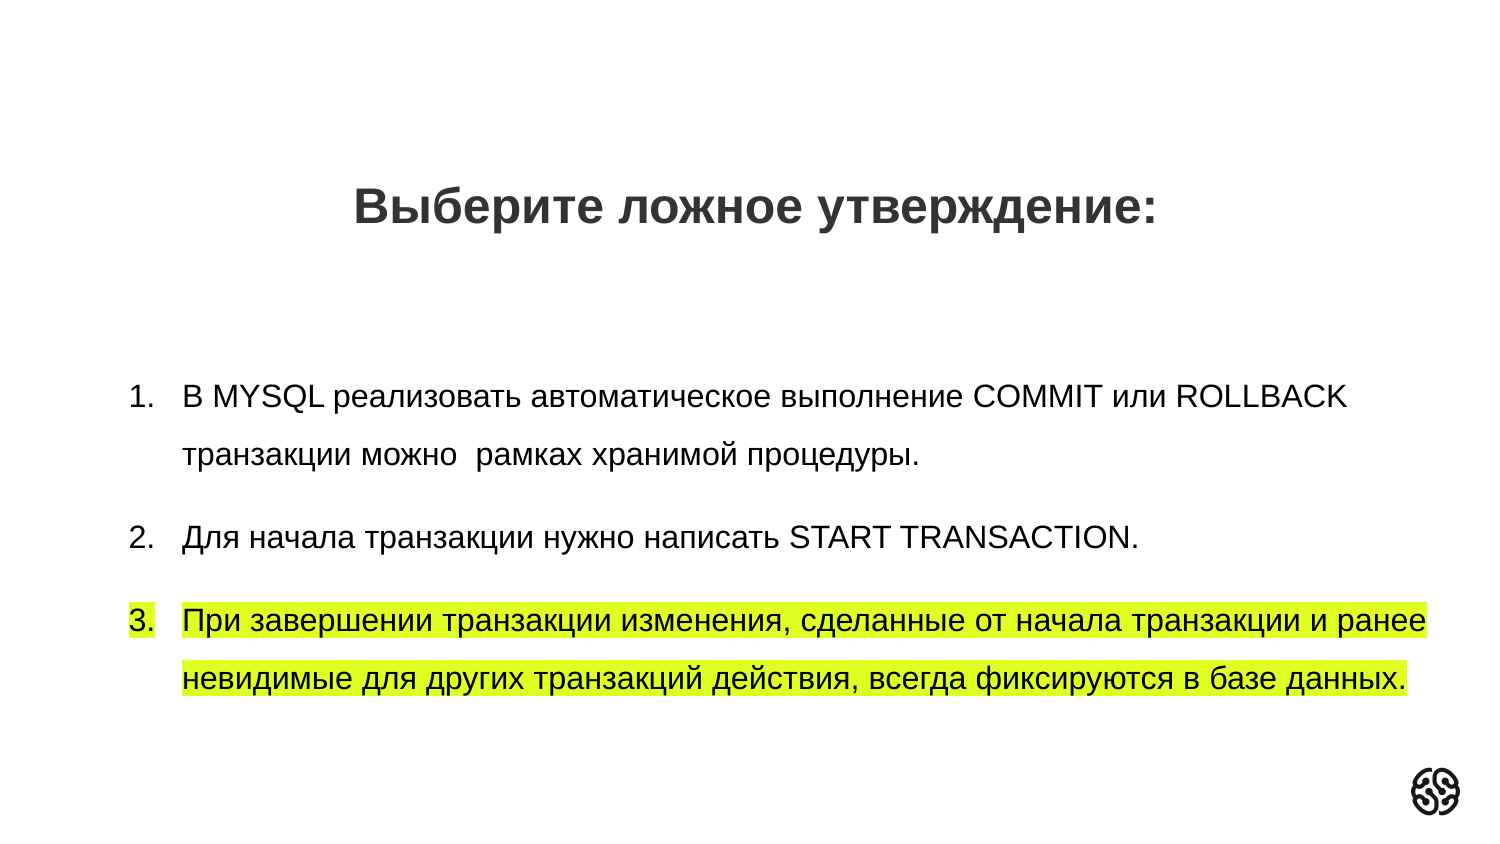

# Выберите ложное утверждение:
В MYSQL реализовать автоматическое выполнение COMMIT или ROLLBACK транзакции можно  рамках хранимой процедуры.
Для начала транзакции нужно написать START TRANSACTION.
При завершении транзакции изменения, сделанные от начала транзакции и ранее невидимые для других транзакций действия, всегда фиксируются в базе данных.